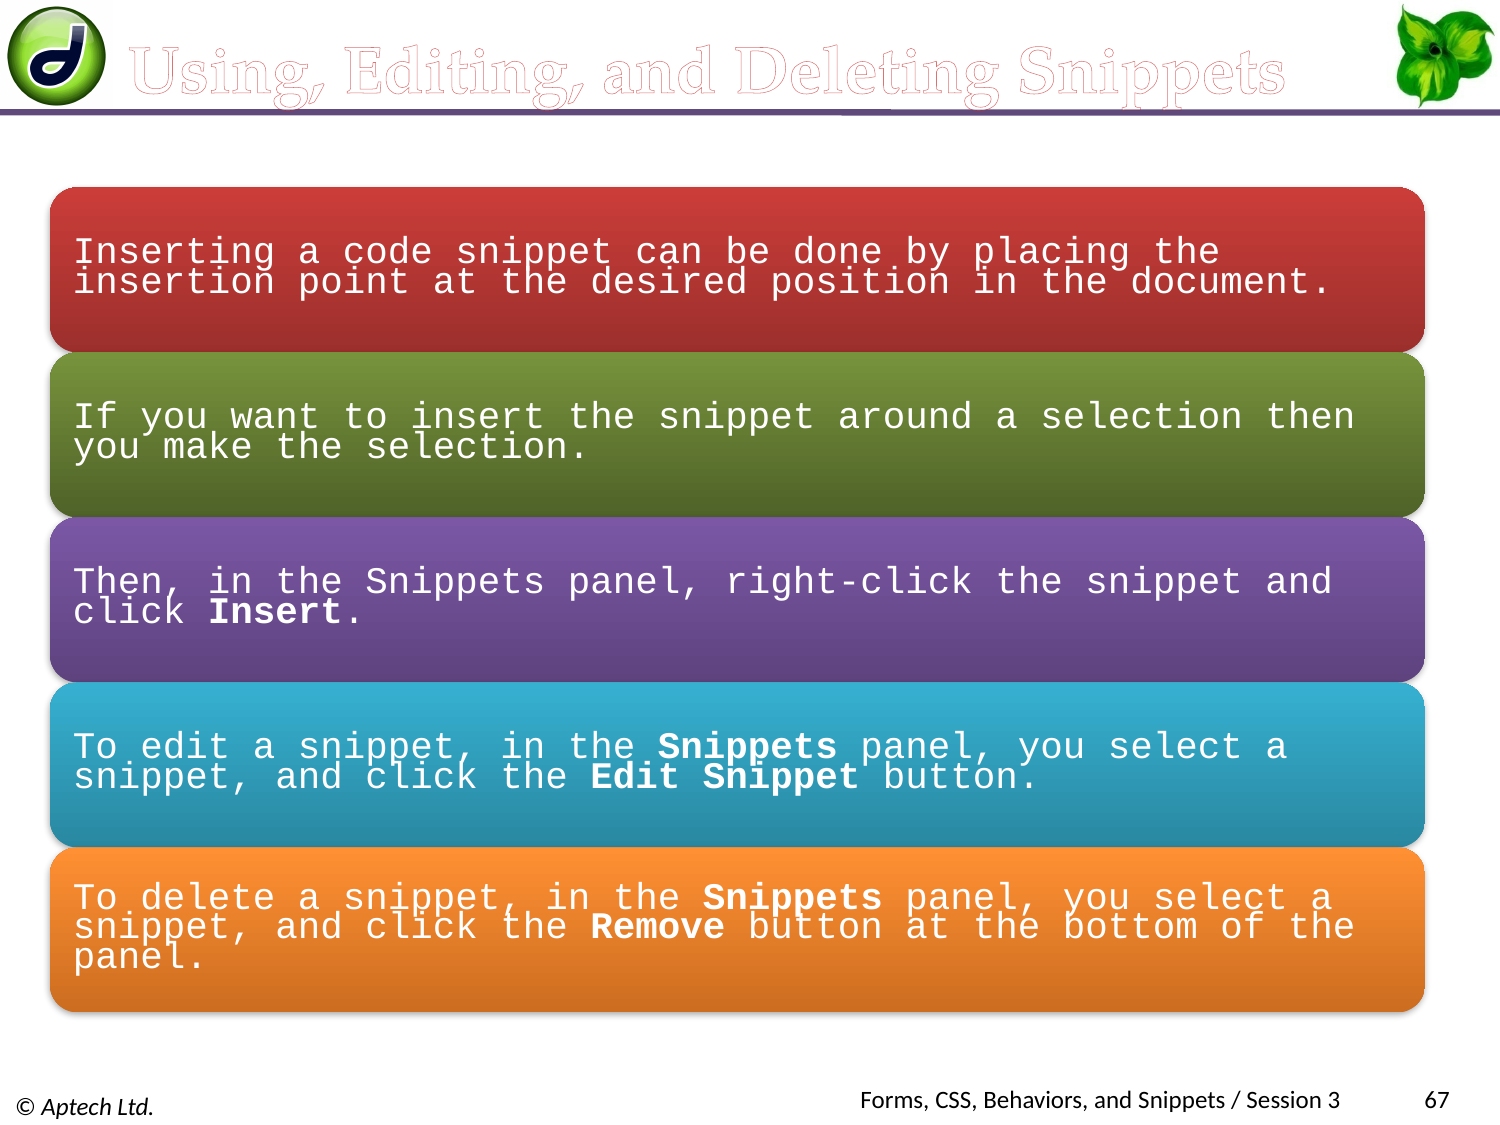

# Using, Editing, and Deleting Snippets
Inserting a code snippet can be done by placing the insertion point at the desired position in the document.
If you want to insert the snippet around a selection then you make the selection.
Then, in the Snippets panel, right-click the snippet and click Insert.
To edit a snippet, in the Snippets panel, you select a snippet, and click the Edit Snippet button.
To delete a snippet, in the Snippets panel, you select a snippet, and click the Remove button at the bottom of the panel.
Forms, CSS, Behaviors, and Snippets / Session 3
67